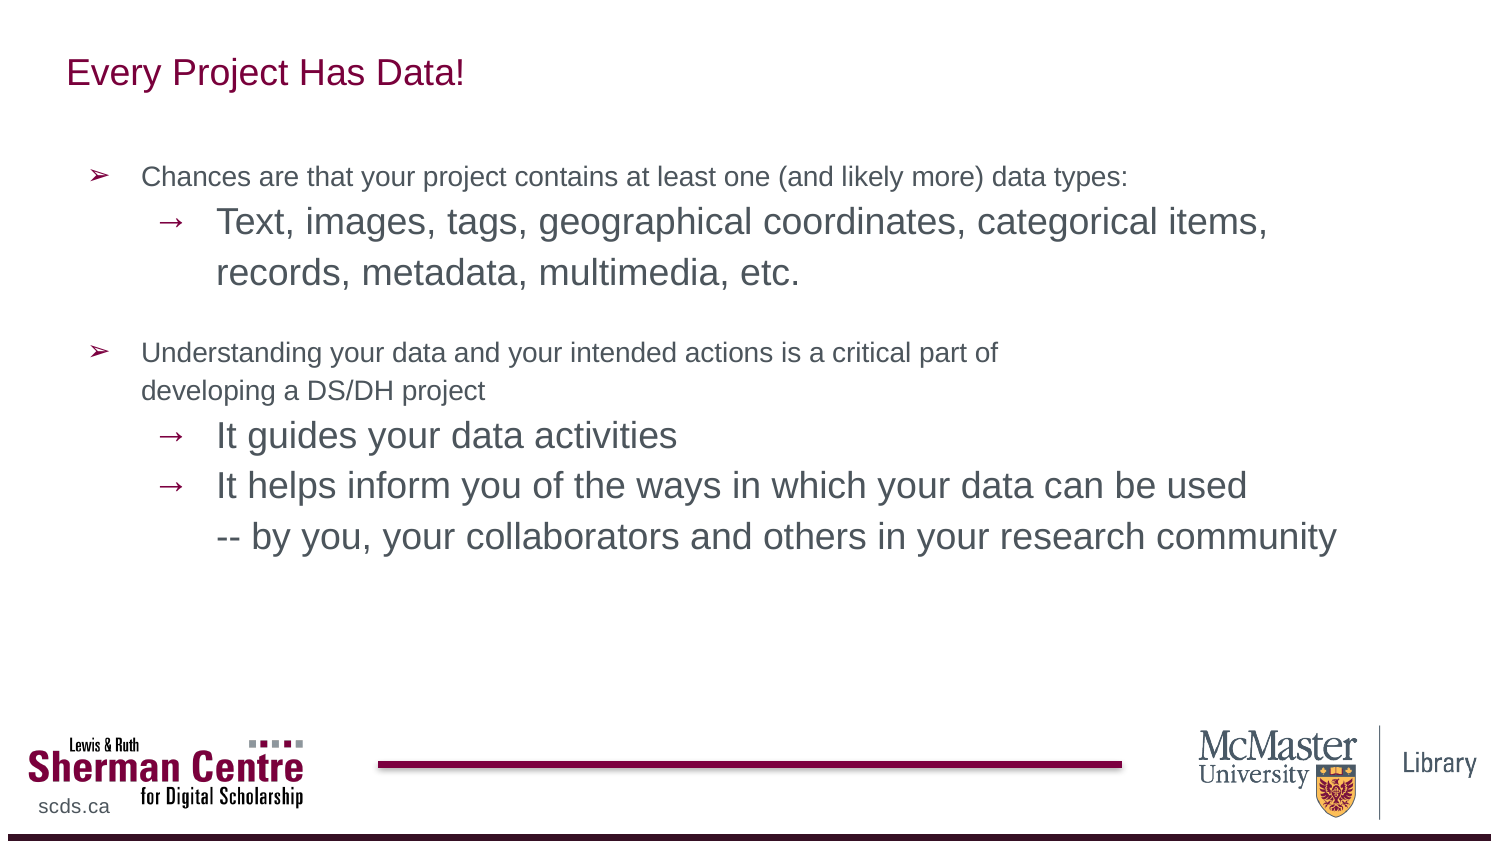

# Every Project Has Data!
Chances are that your project contains at least one (and likely more) data types:
Text, images, tags, geographical coordinates, categorical items,
records, metadata, multimedia, etc.

Understanding your data and your intended actions is a critical part of
developing a DS/DH project
It guides your data activities
It helps inform you of the ways in which your data can be used
-- by you, your collaborators and others in your research community